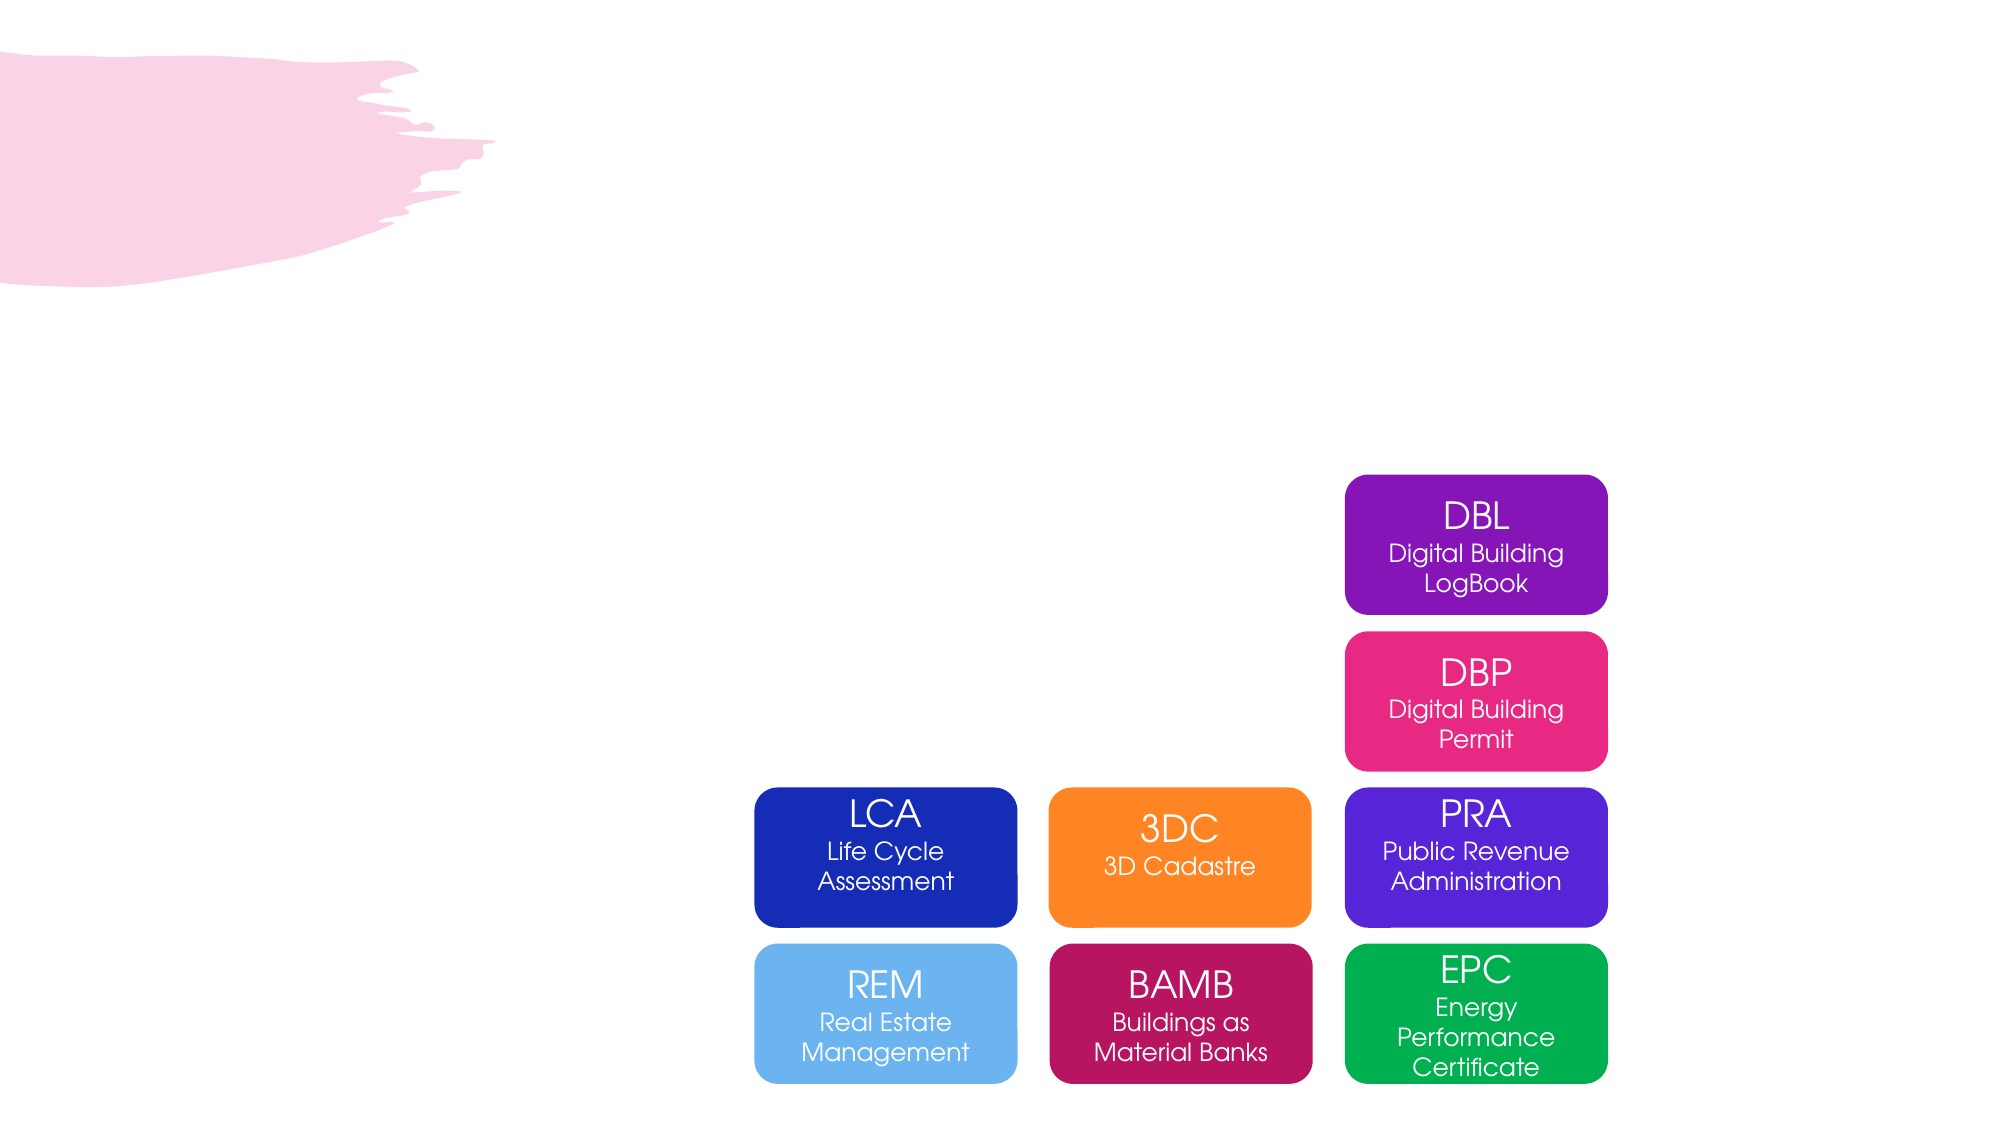

#
DBL
Digital Building LogBook
DBP
Digital Building Permit
LCA
Life Cycle Assessment

3DC
3D Cadastre

PRA
Public Revenue Administration

REM
Real Estate Management
BAMB
Buildings as Material Banks
EPC
Energy Performance Certificate